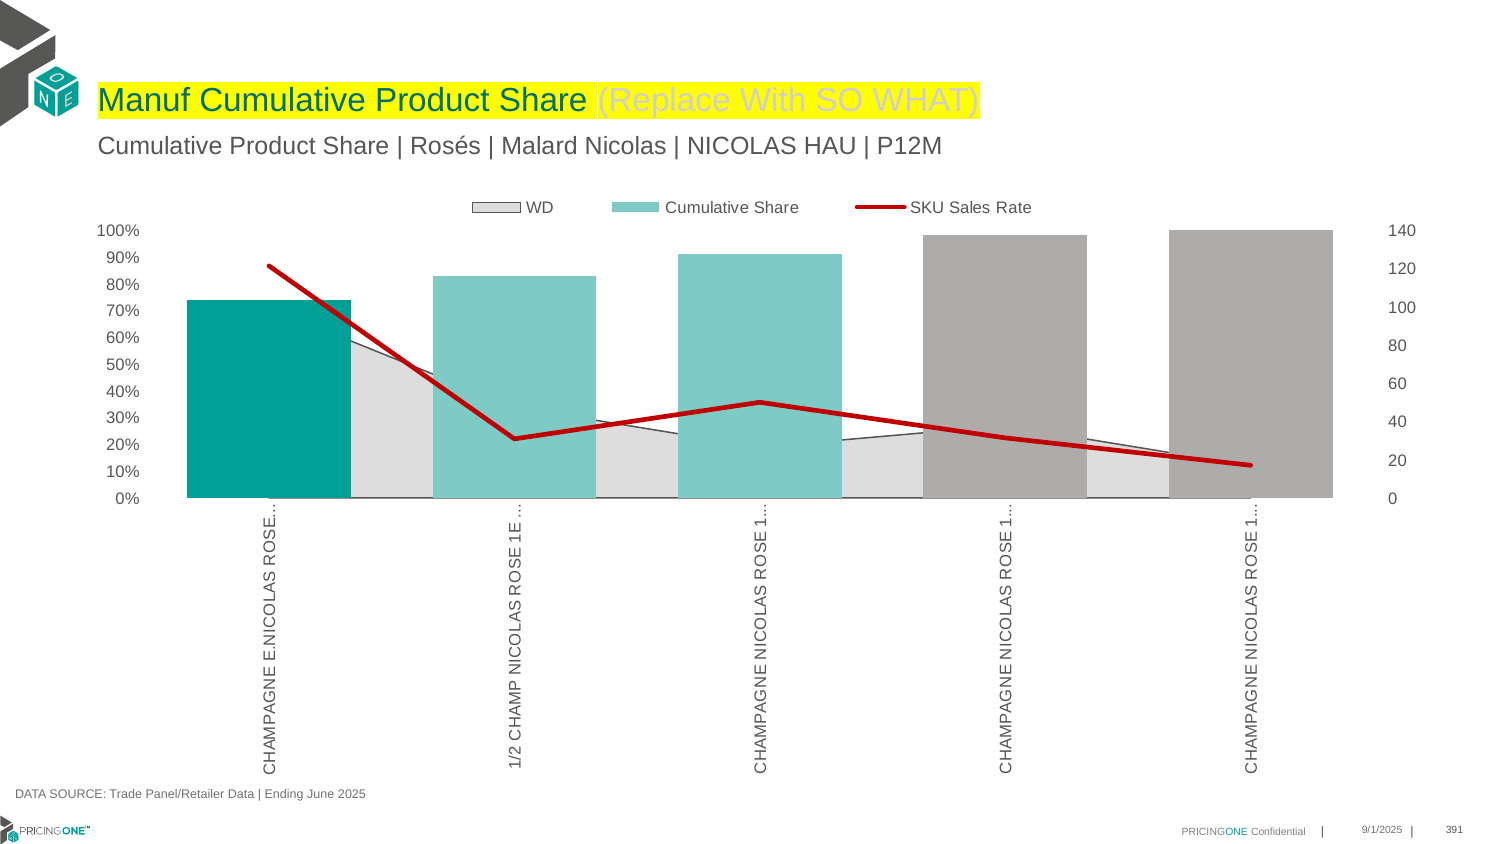

# Manuf Cumulative Product Share (Replace With SO WHAT)
Cumulative Product Share | Rosés | Malard Nicolas | NICOLAS HAU | P12M

### Chart

| Category | WD | Cumulative Share | SKU Sales Rate |
|---|---|---|---|
| CHAMPAGNE E.NICOLAS ROSE 1CT X 750ML | 0.71 | 0.7384154175588866 | 121.4225352112676 |
| 1/2 CHAMP NICOLAS ROSE 1E C BS 1CT X 375ML | 0.34 | 0.8283511777301928 | 30.88235294117647 |
| CHAMPAGNE NICOLAS ROSE 1ERE CU 1CT X 750ML | 0.19 | 0.9098072805139188 | 50.05263157894737 |
| CHAMPAGNE NICOLAS ROSE 1ERE ET 1CT X 750ML | 0.27 | 0.9824411134903642 | 31.40740740740741 |
| CHAMPAGNE NICOLAS ROSE 1E C BS 1CT X 750ML | 0.12 | 1.0000000000000002 | 17.083333333333332 |
DATA SOURCE: Trade Panel/Retailer Data | Ending June 2025

9/1/2025
391